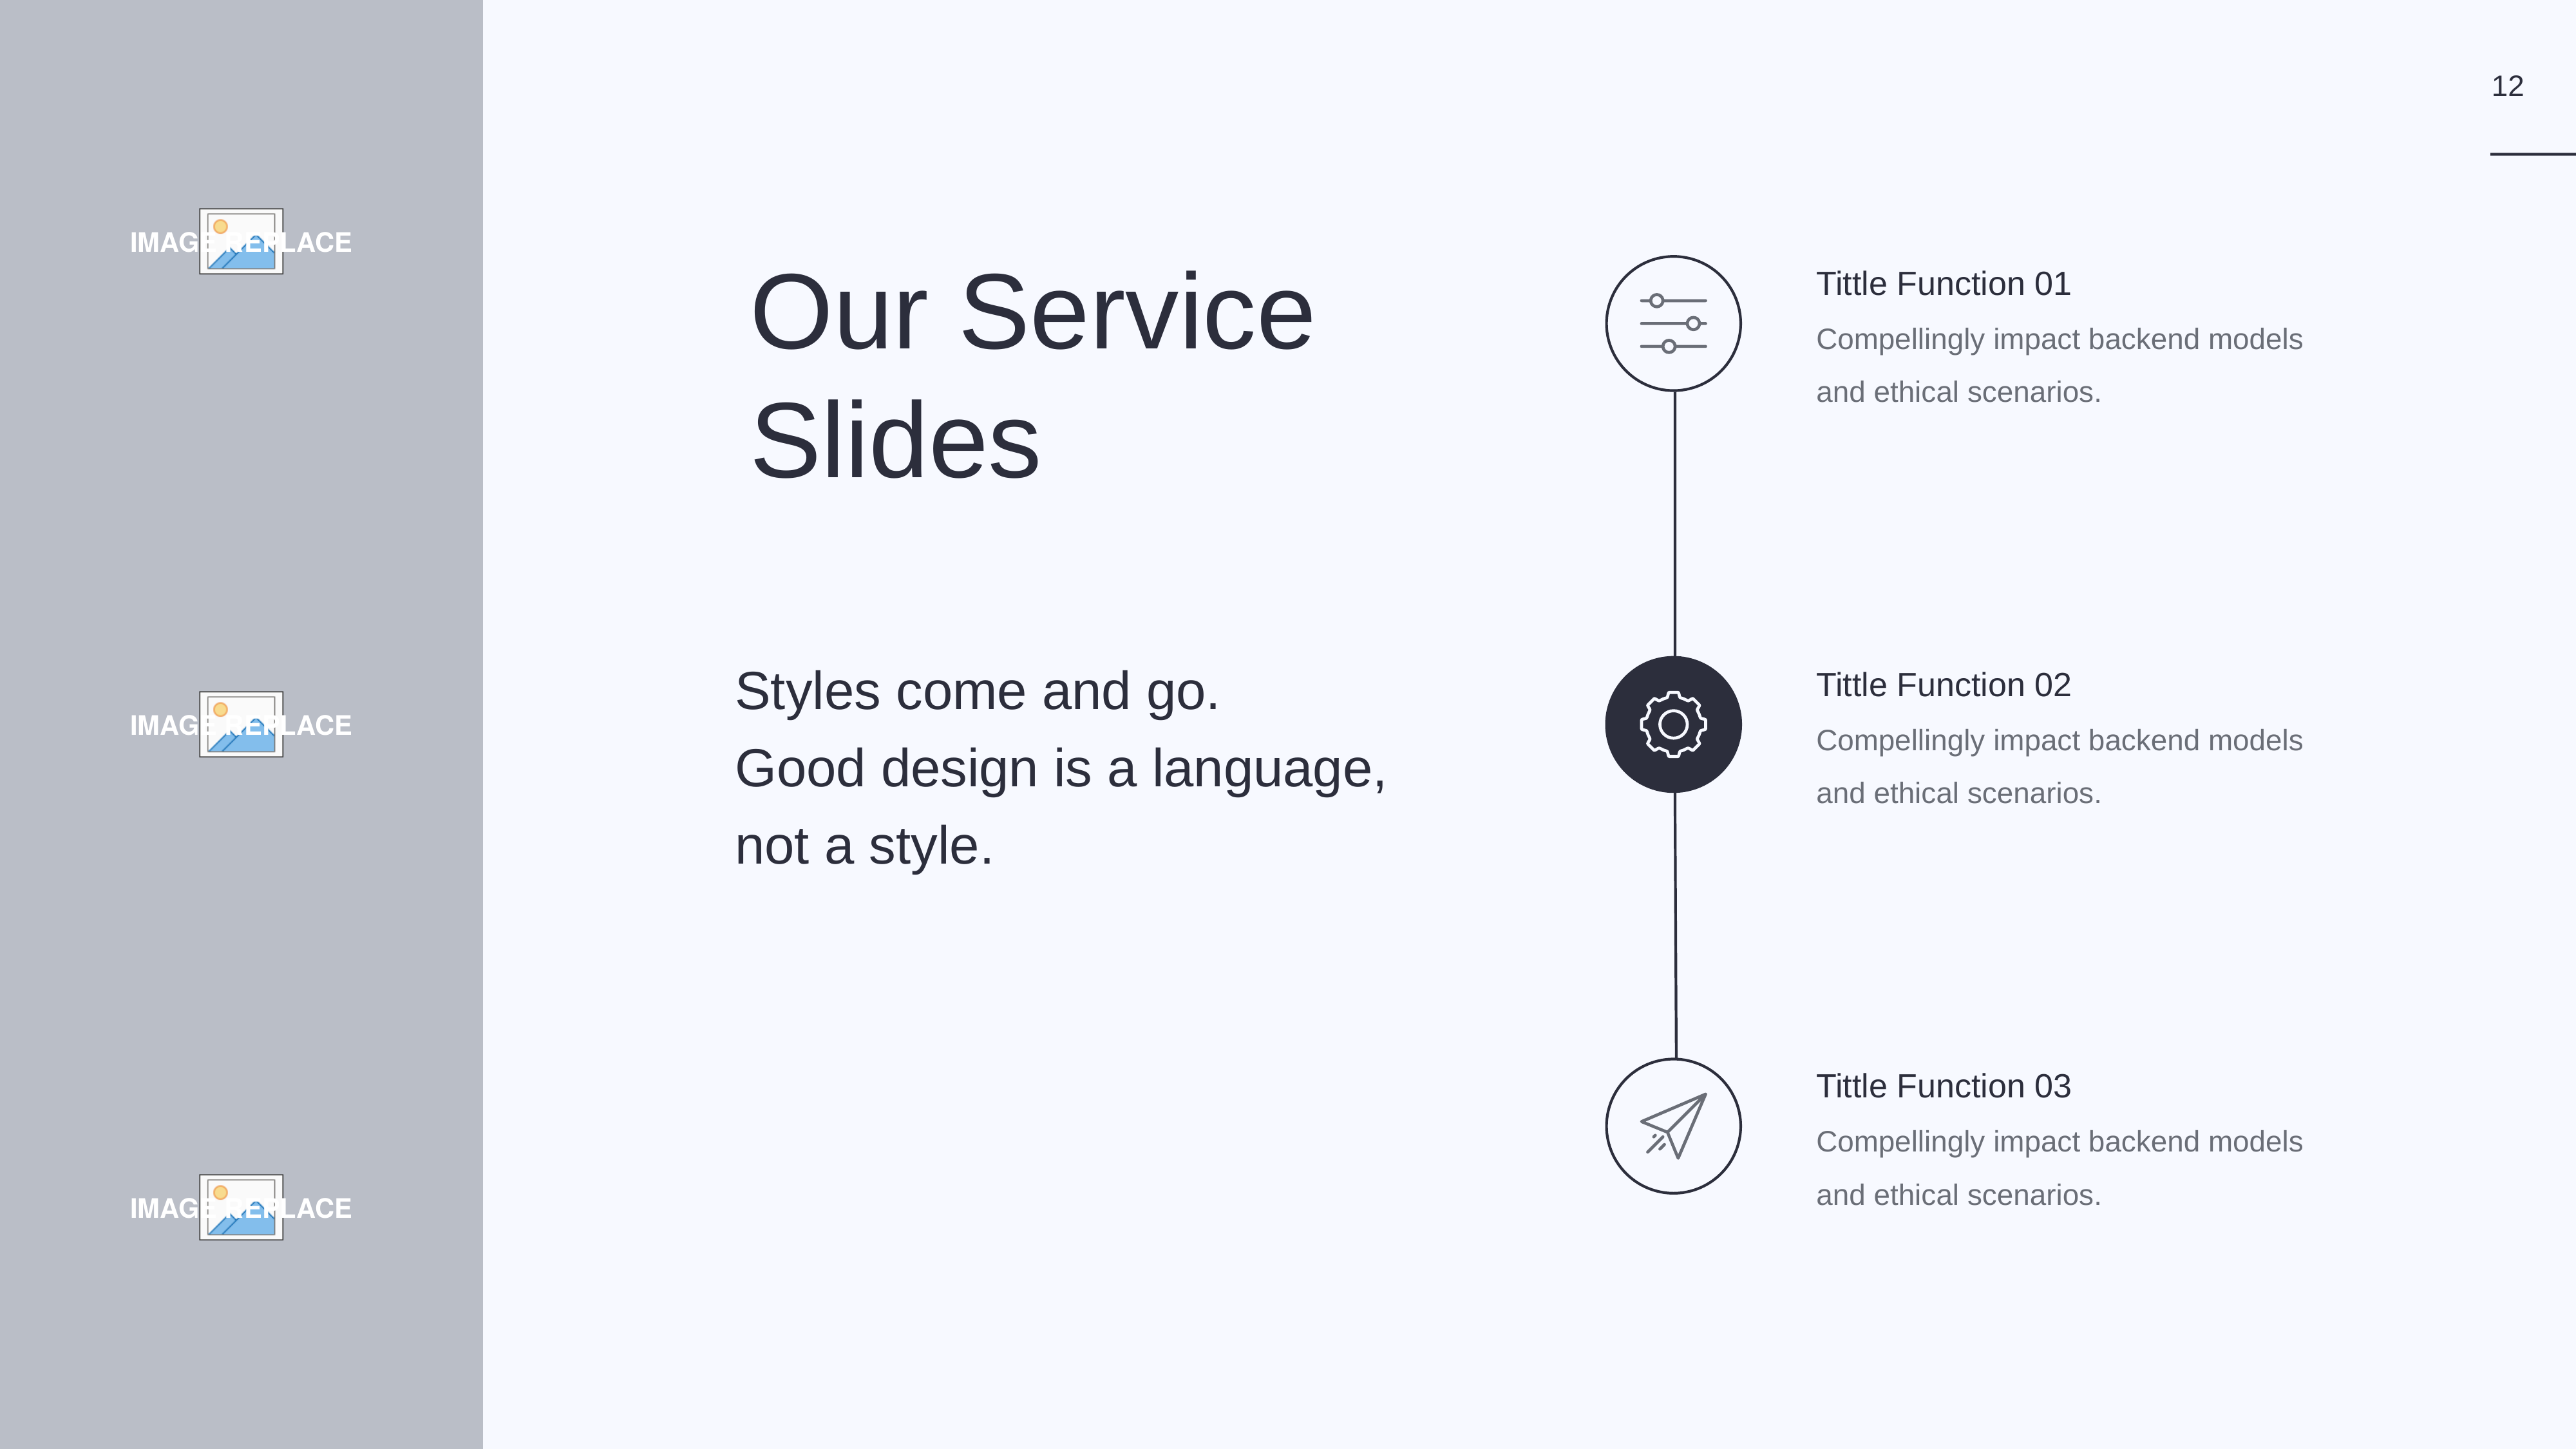

12
Our Service
Slides
Tittle Function 01
Compellingly impact backend models
and ethical scenarios.

Styles come and go.
Good design is a language,
not a style.
Tittle Function 02
Compellingly impact backend models
and ethical scenarios.

Tittle Function 03
Compellingly impact backend models
and ethical scenarios.